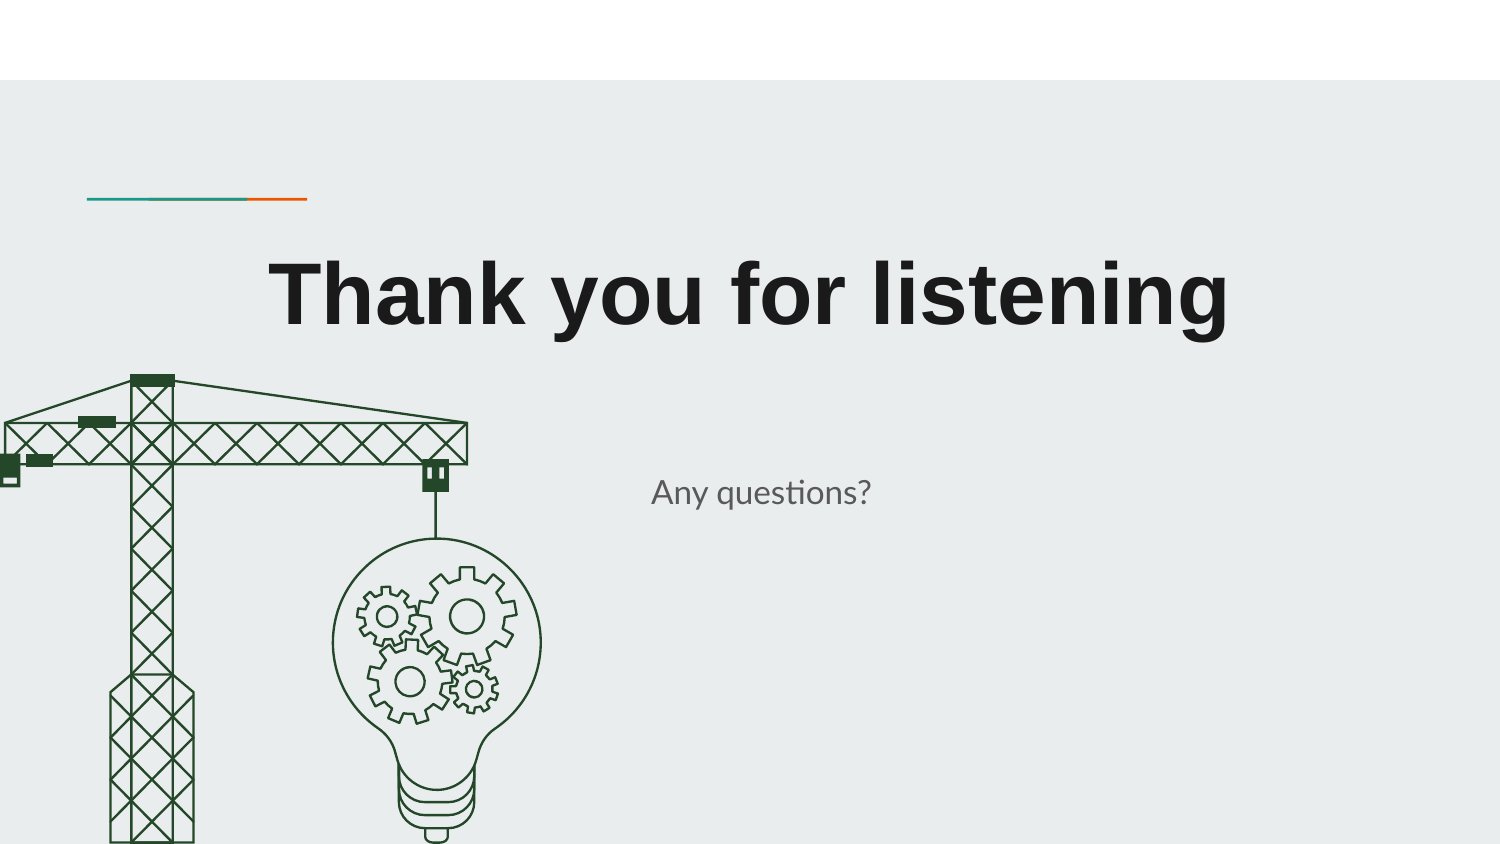

# Thank you for listening

Any questions?